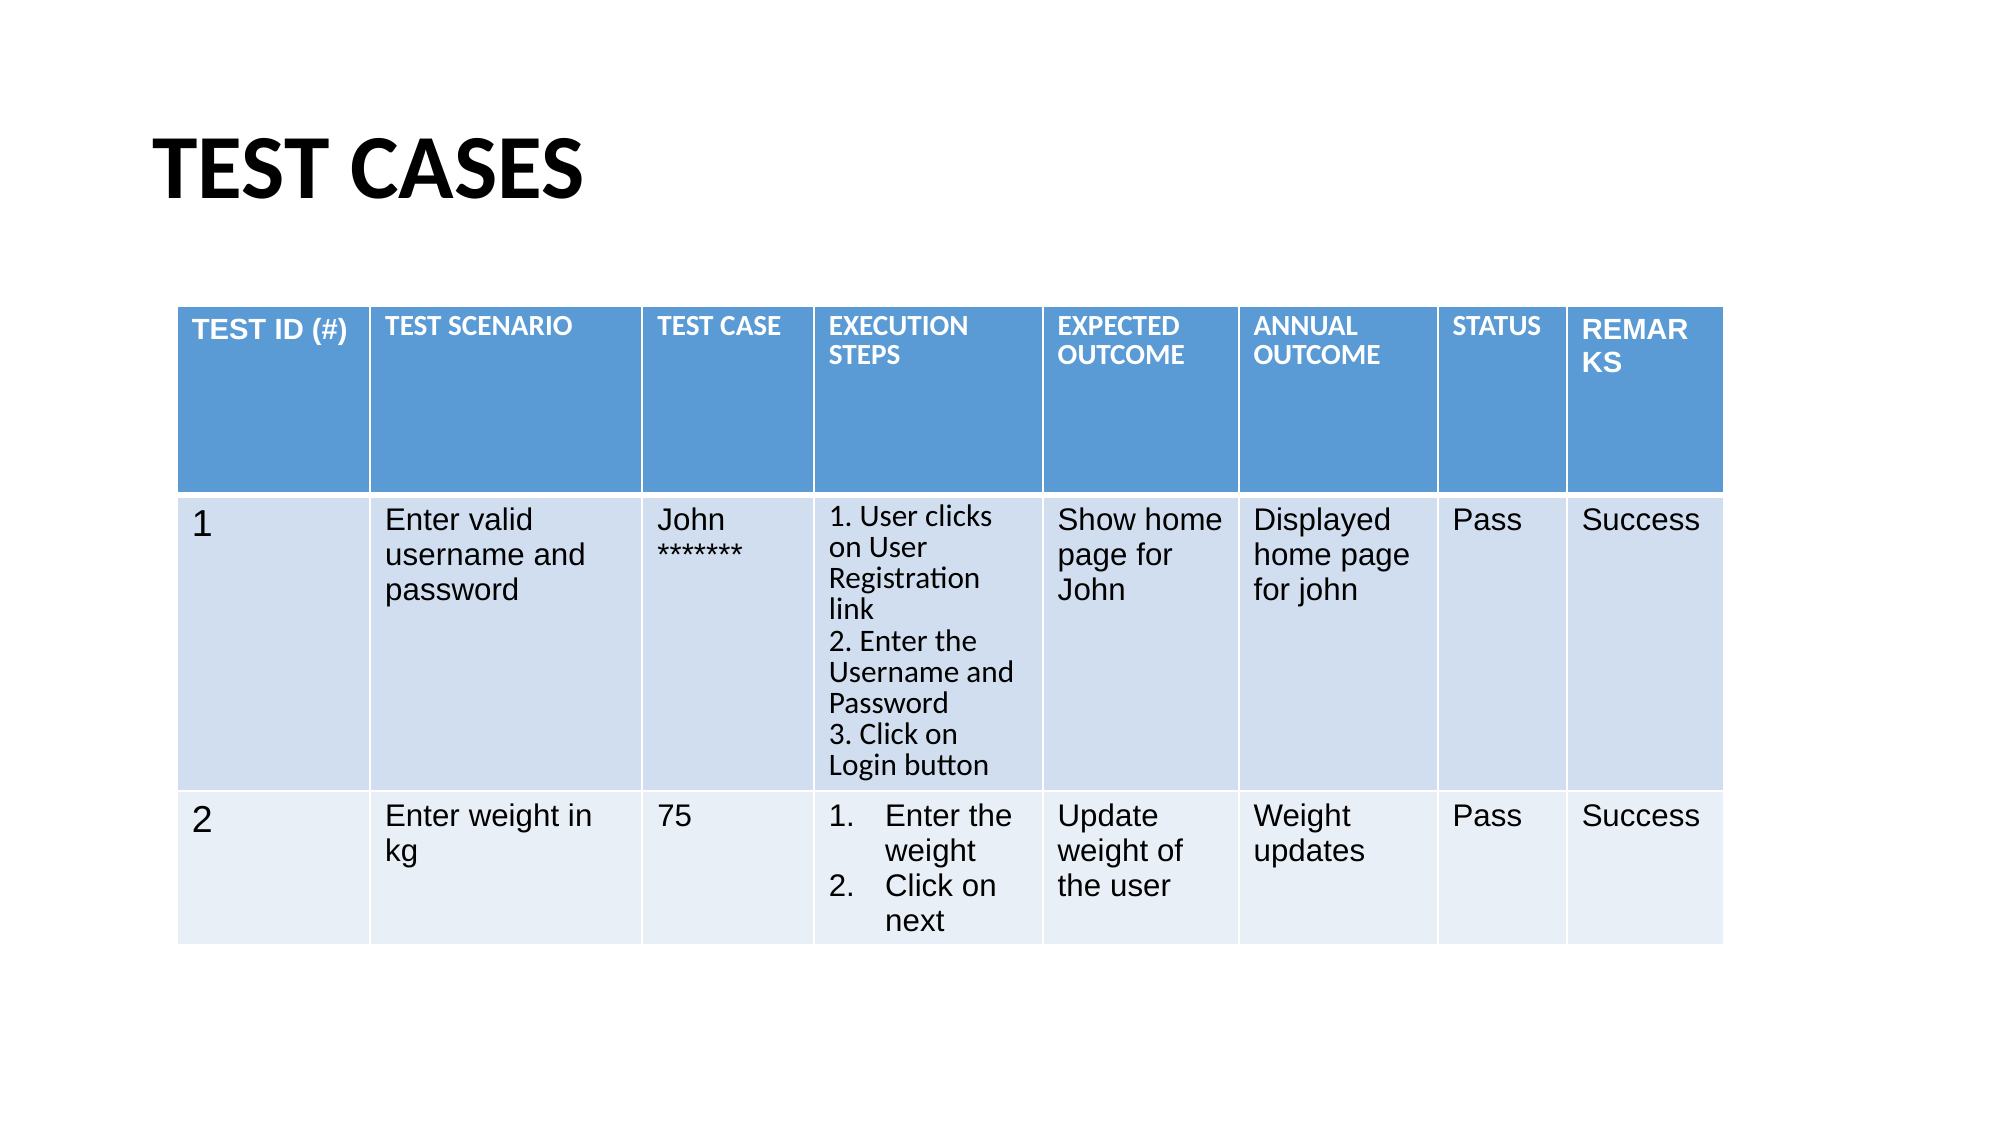

# TEST CASES

| TEST ID (#) | TEST SCENARIO | TEST CASE | EXECUTION STEPS | EXPECTED OUTCOME | ANNUAL OUTCOME | STATUS | REMARKS |
| --- | --- | --- | --- | --- | --- | --- | --- |
| 1 | Enter valid username and password | John \*\*\*\*\*\*\* | 1. User clicks on User Registration link 2. Enter the Username and Password 3. Click on Login button | Show home page for John | Displayed home page for john | Pass | Success |
| 2 | Enter weight in kg | 75 | Enter the weight Click on next | Update weight of the user | Weight updates | Pass | Success |